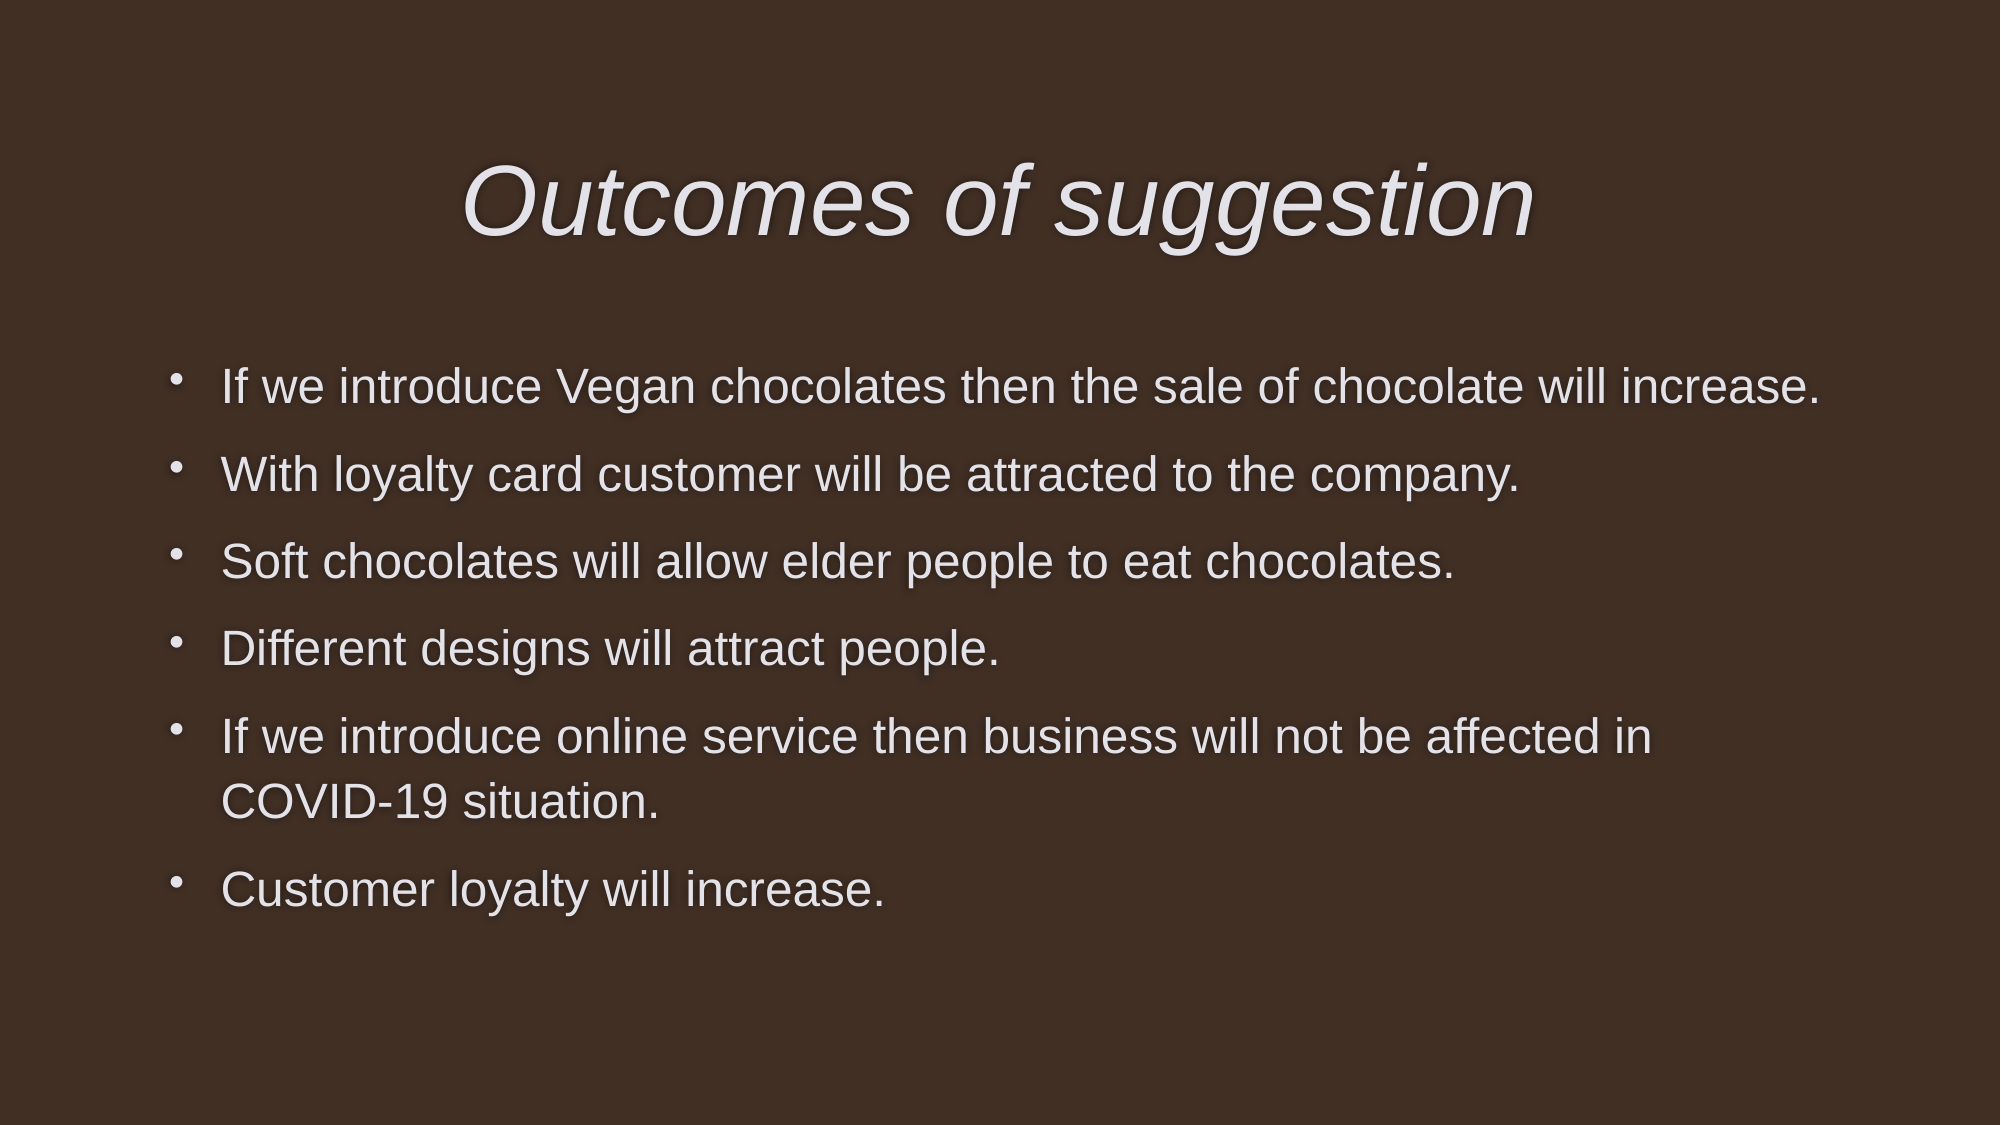

# Outcomes of suggestion
If we introduce Vegan chocolates then the sale of chocolate will increase.
With loyalty card customer will be attracted to the company.
Soft chocolates will allow elder people to eat chocolates.
Different designs will attract people.
If we introduce online service then business will not be affected in COVID-19 situation.
Customer loyalty will increase.